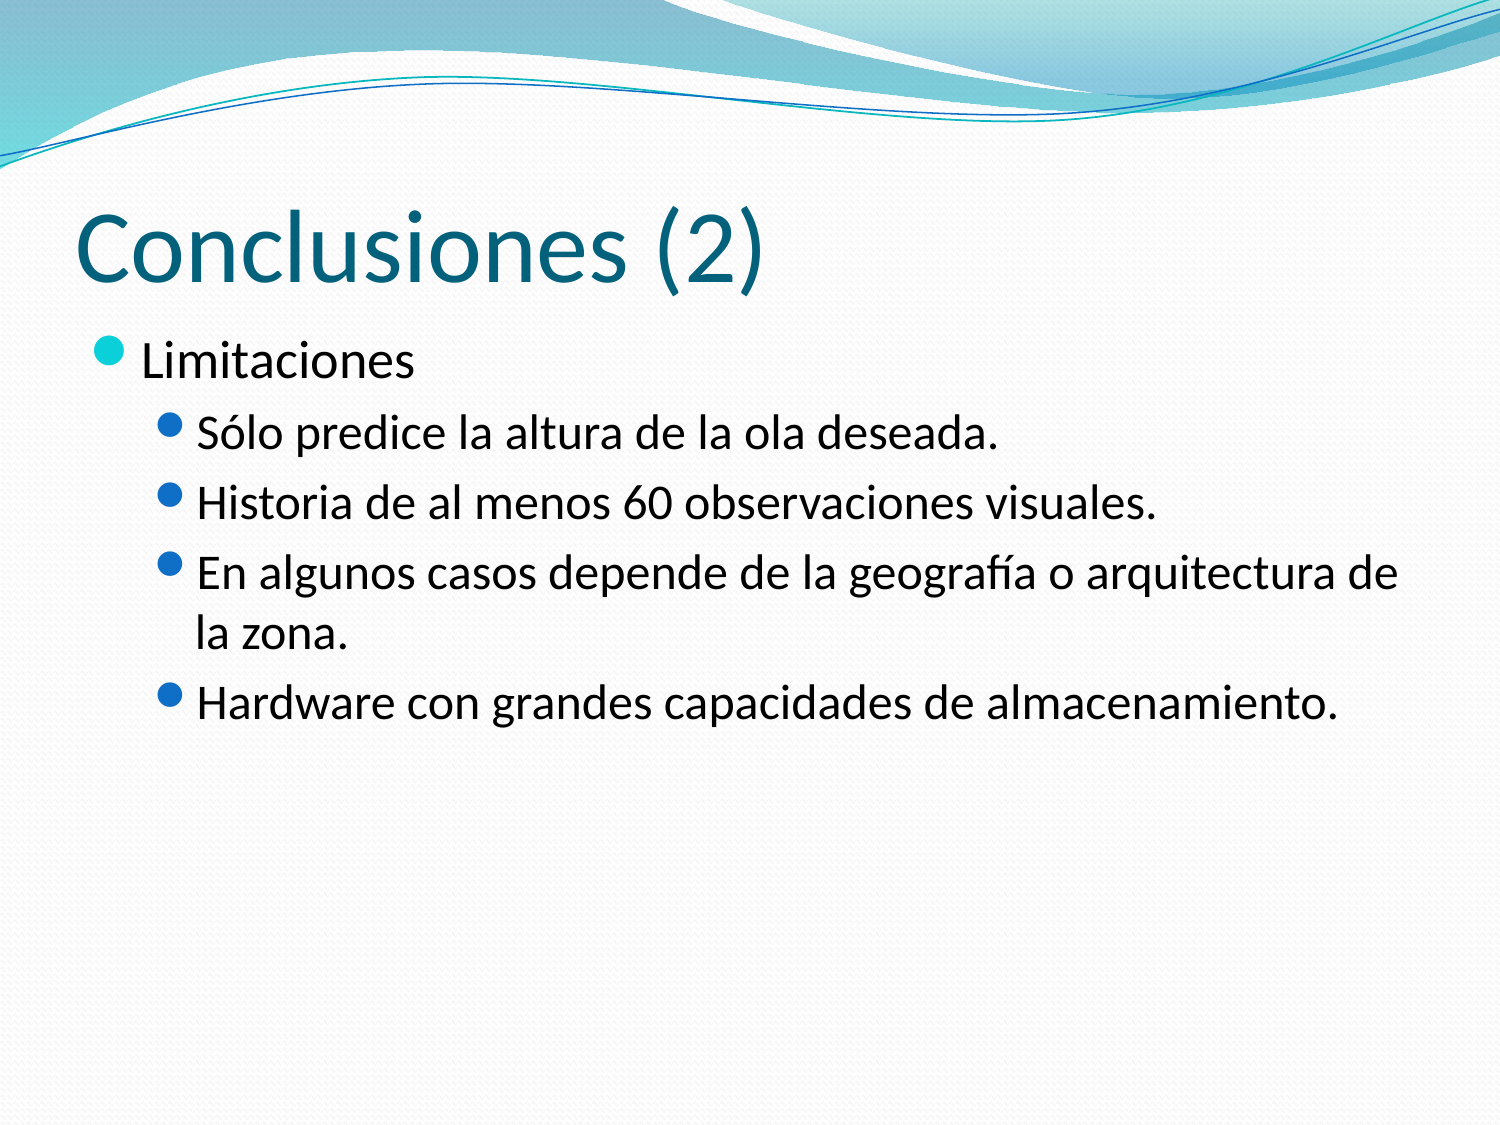

# Conclusiones (2)
Limitaciones
Sólo predice la altura de la ola deseada.
Historia de al menos 60 observaciones visuales.
En algunos casos depende de la geografía o arquitectura de la zona.
Hardware con grandes capacidades de almacenamiento.